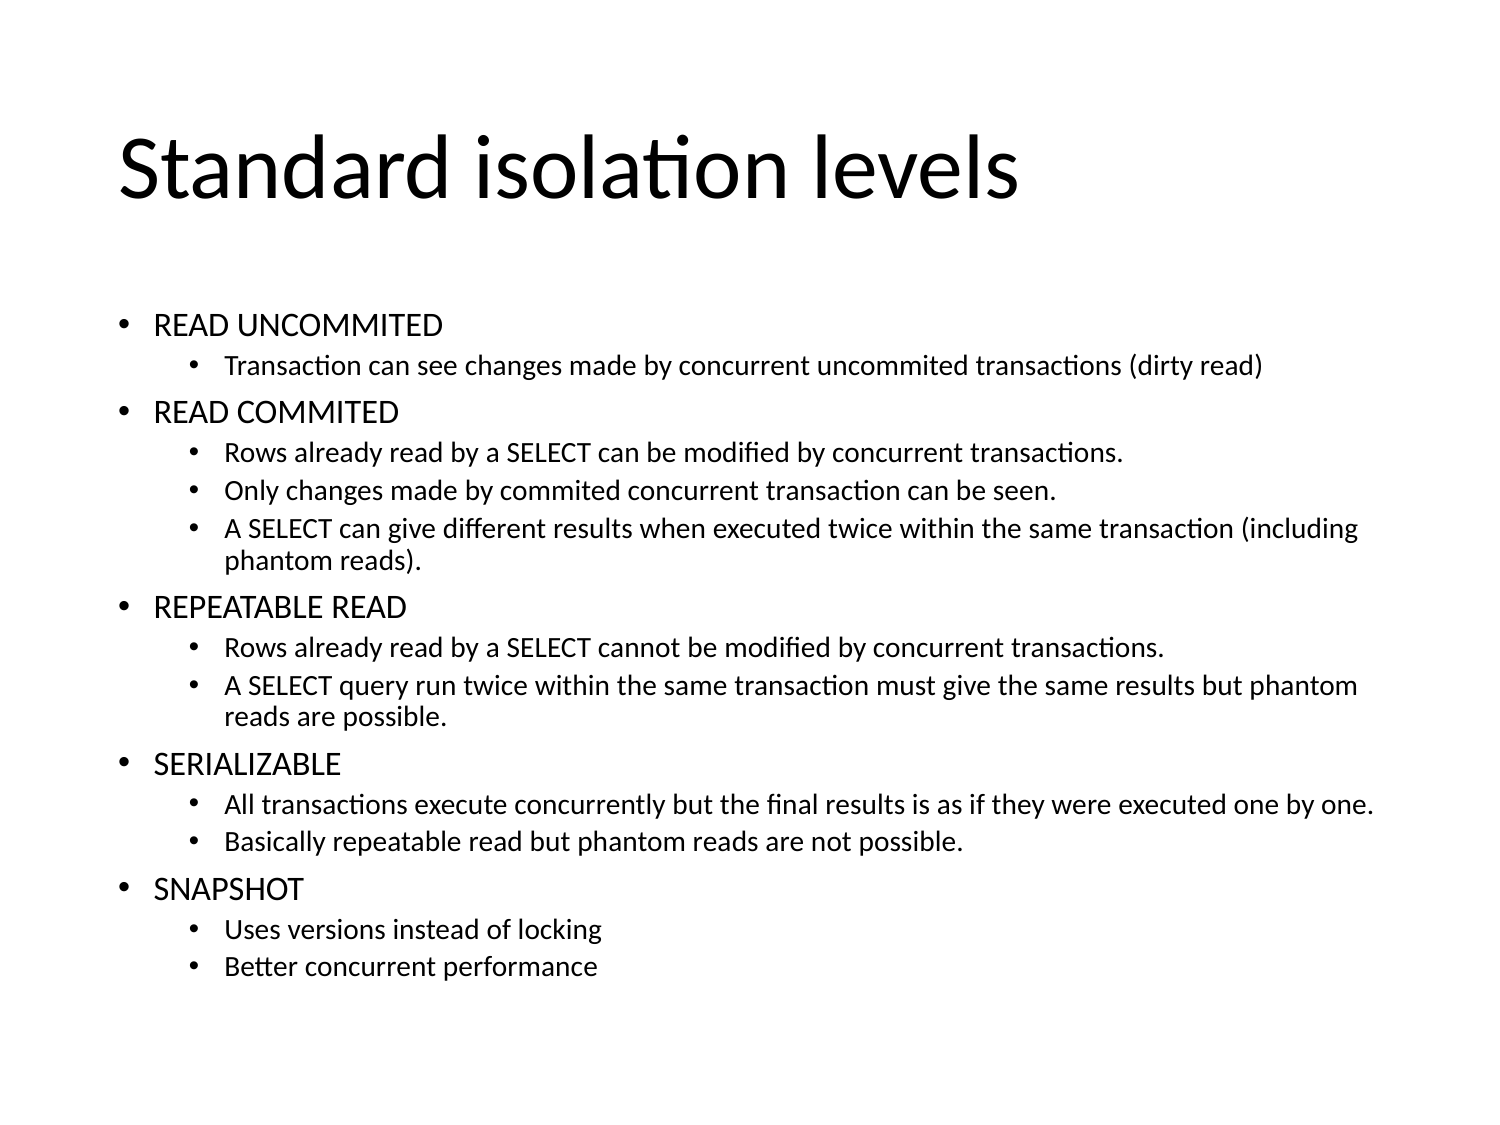

# Standard isolation levels
READ UNCOMMITED
Transaction can see changes made by concurrent uncommited transactions (dirty read)
READ COMMITED
Rows already read by a SELECT can be modified by concurrent transactions.
Only changes made by commited concurrent transaction can be seen.
A SELECT can give different results when executed twice within the same transaction (including phantom reads).
REPEATABLE READ
Rows already read by a SELECT cannot be modified by concurrent transactions.
A SELECT query run twice within the same transaction must give the same results but phantom reads are possible.
SERIALIZABLE
All transactions execute concurrently but the final results is as if they were executed one by one.
Basically repeatable read but phantom reads are not possible.
SNAPSHOT
Uses versions instead of locking
Better concurrent performance